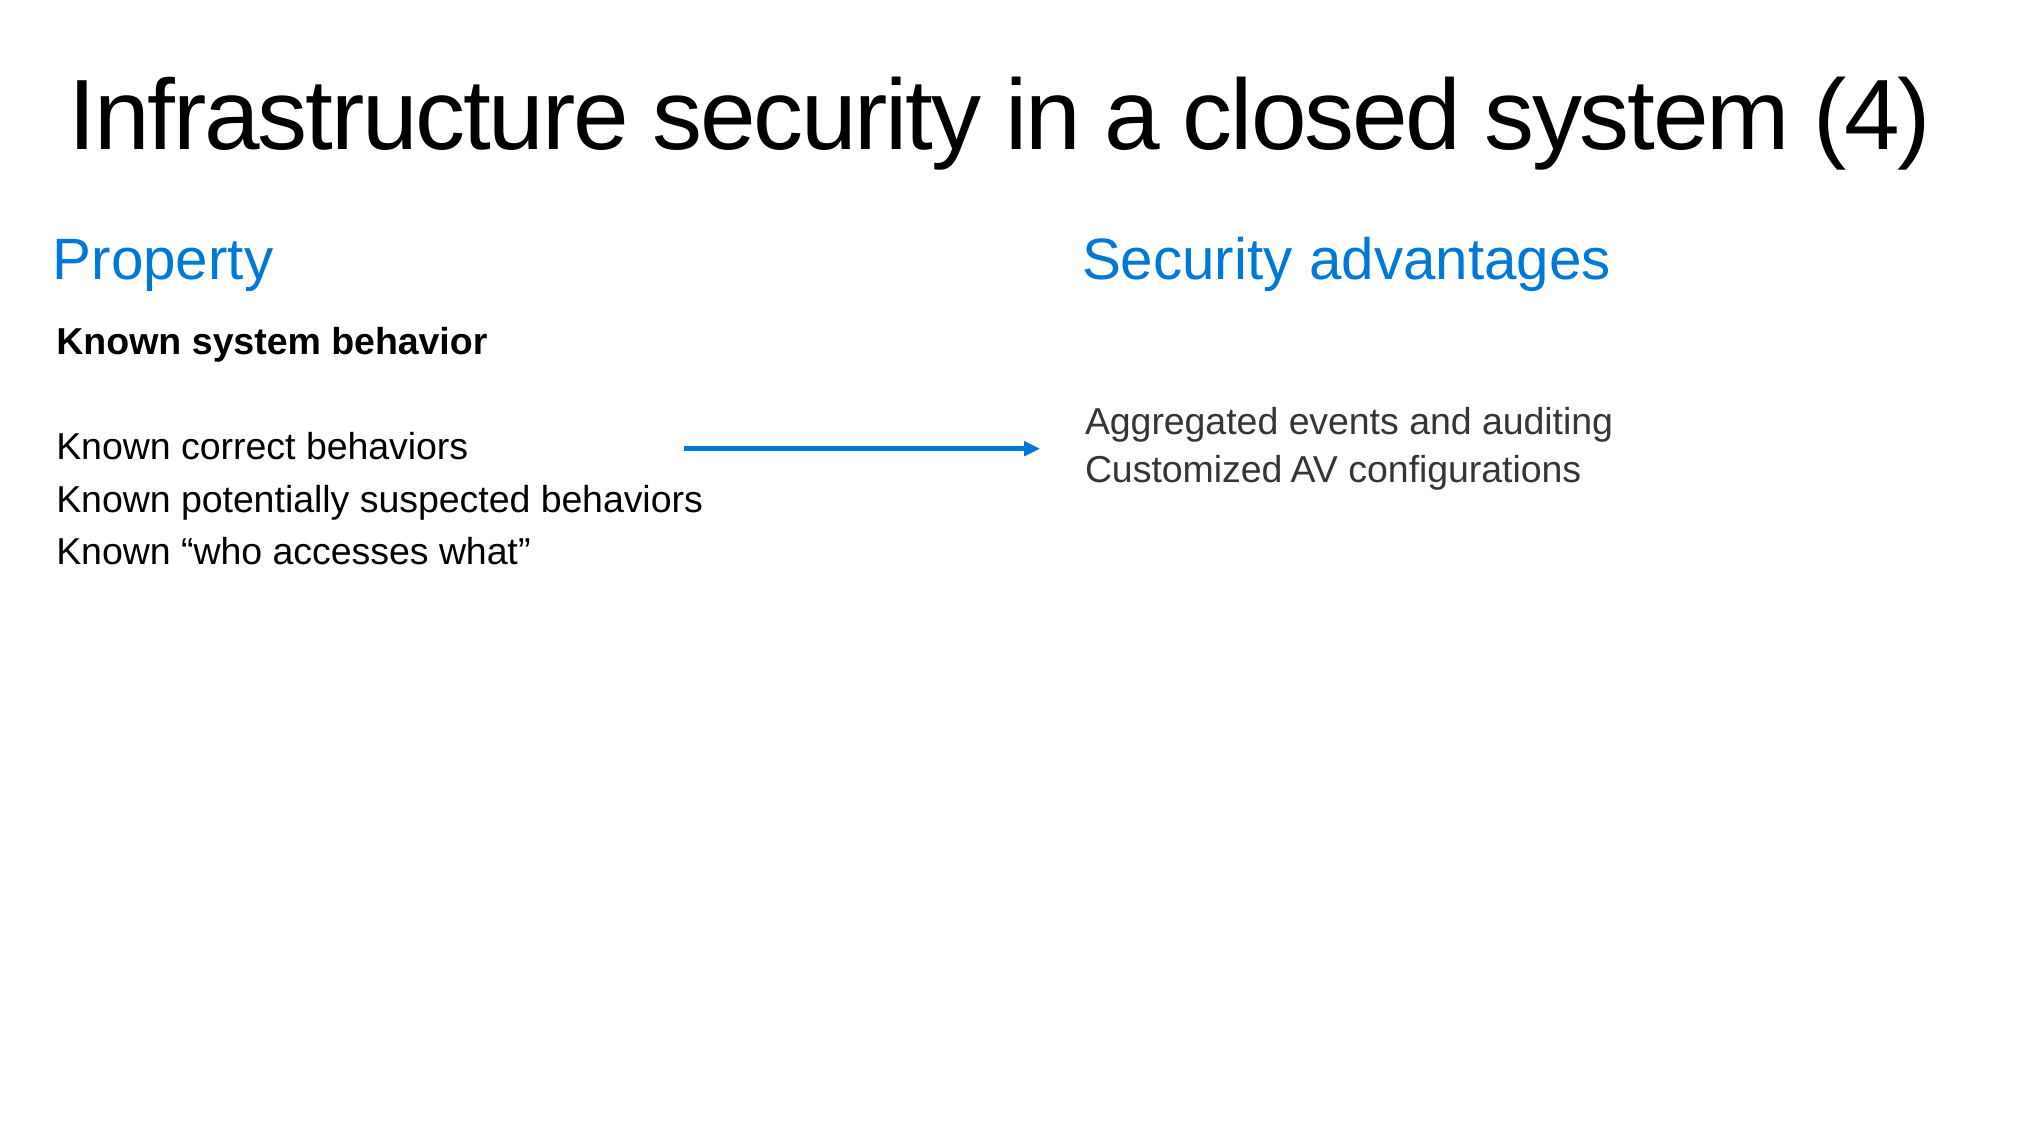

# Infrastructure security in a closed system (4)
Property
Security advantages
Known system behavior

Known correct behaviors
Known potentially suspected behaviors
Known “who accesses what”
Aggregated events and auditing
Customized AV configurations